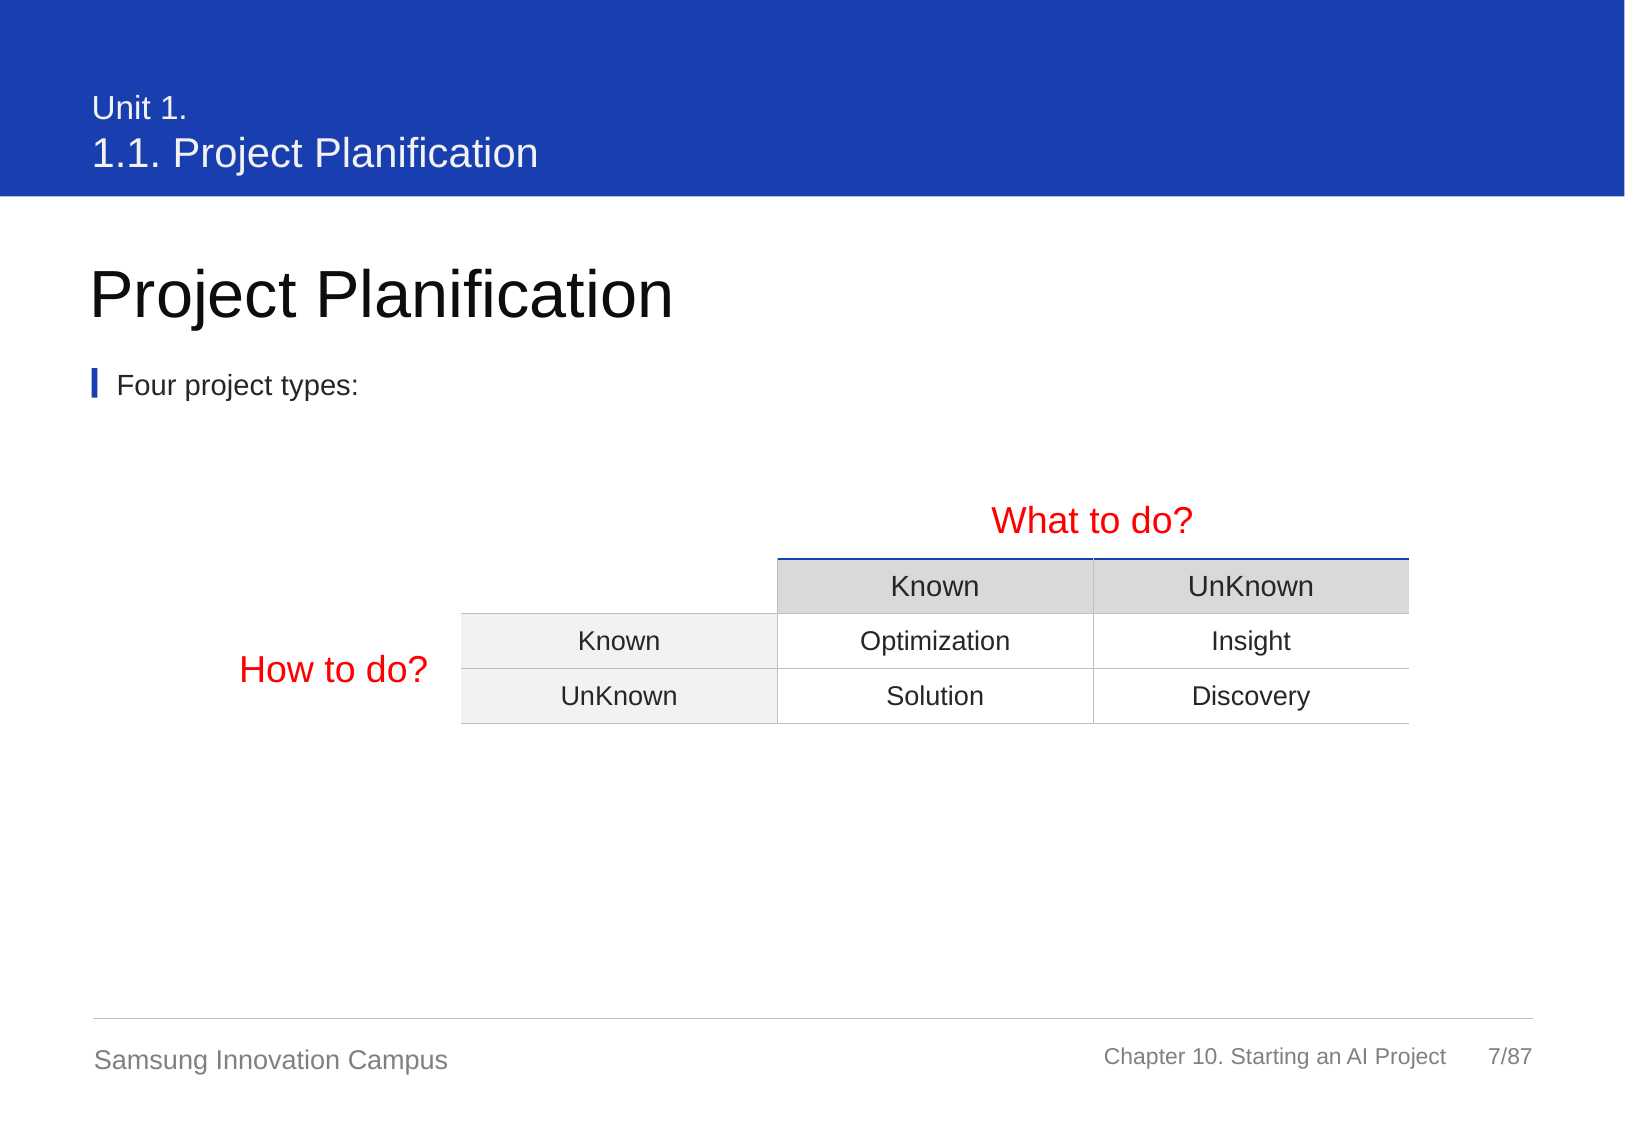

Unit 1.
1.1. Project Planification
Project Planification
Four project types:

What to do?
|  | Known | UnKnown |
| --- | --- | --- |
| Known | Optimization | Insight |
| UnKnown | Solution | Discovery |
How to do?